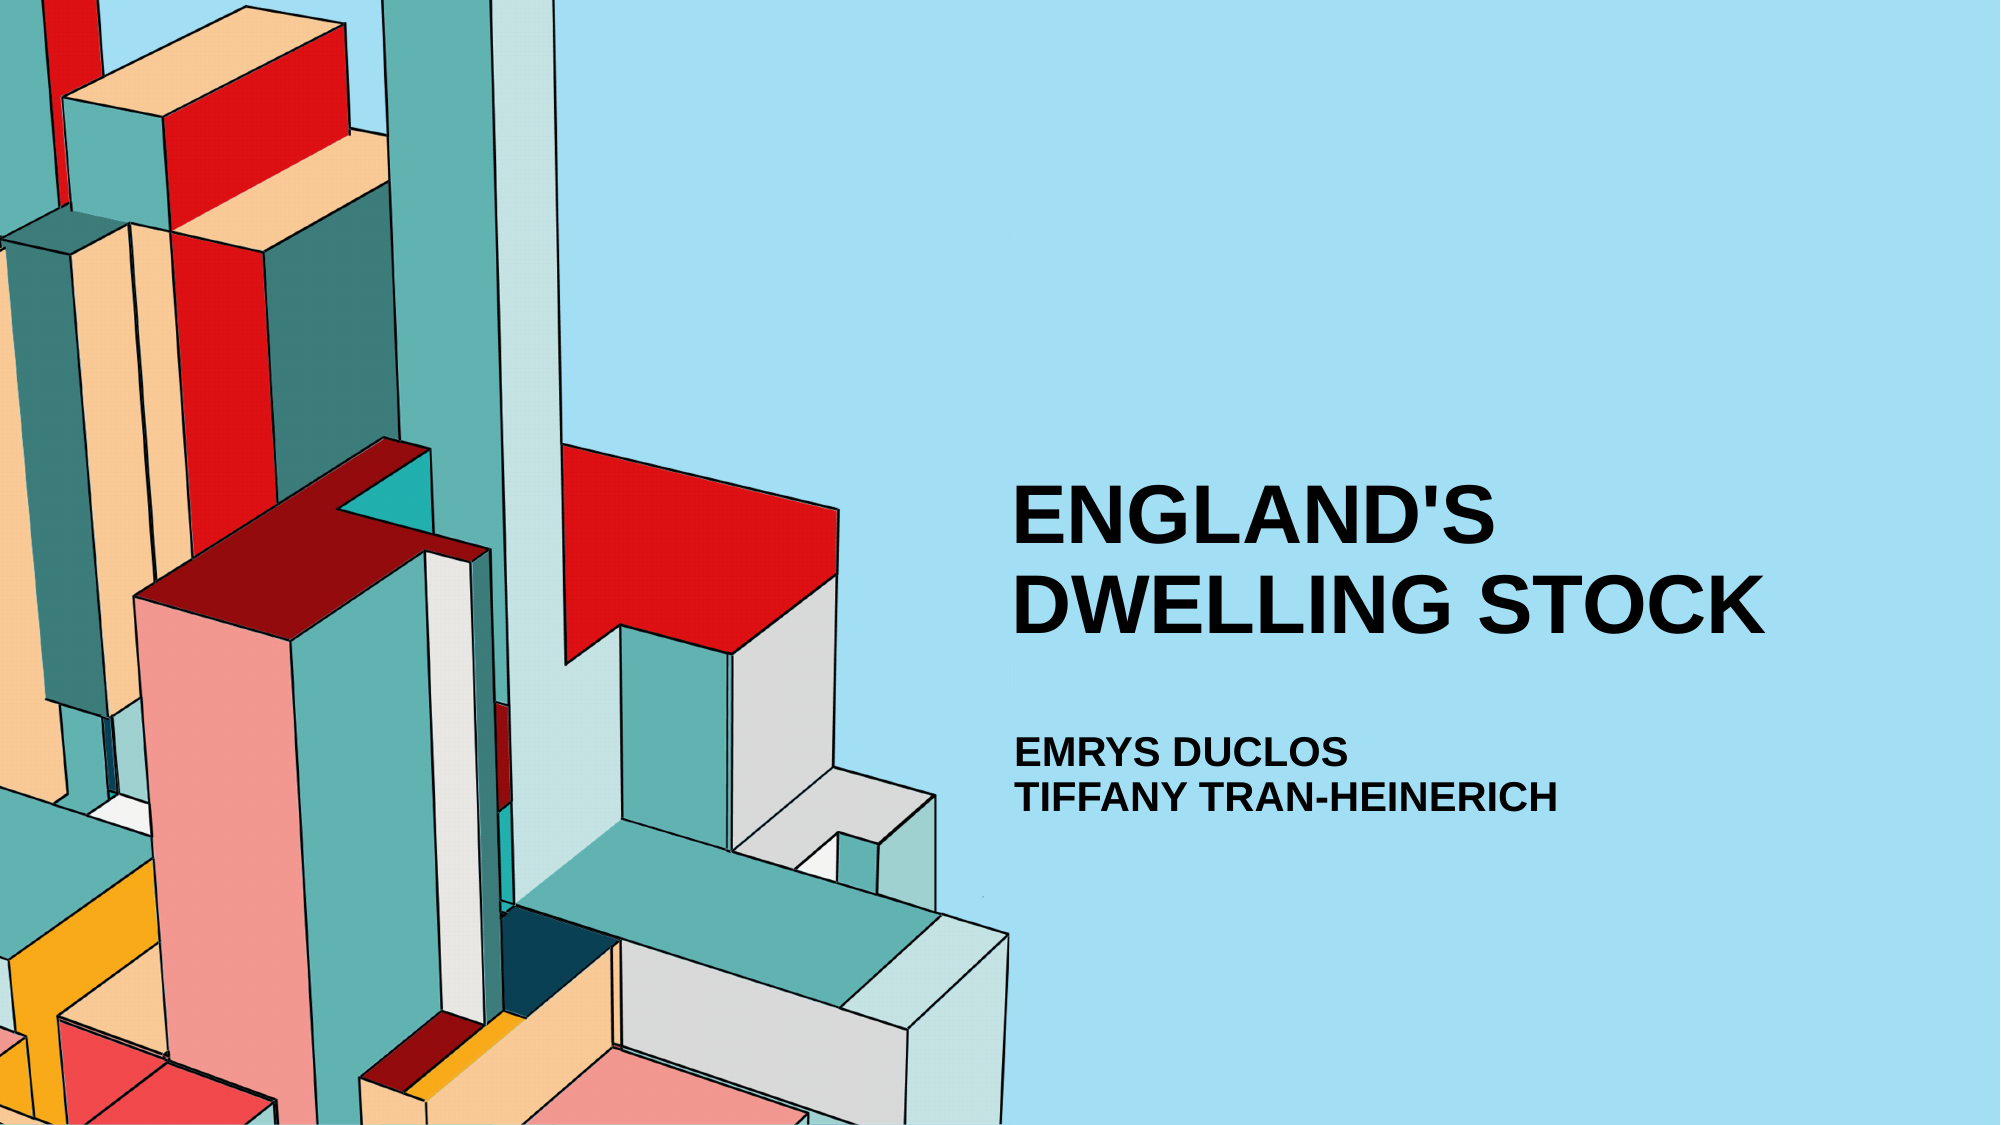

# England's dwelling stock
Emrys duclos
Tiffany Tran-Heinerich